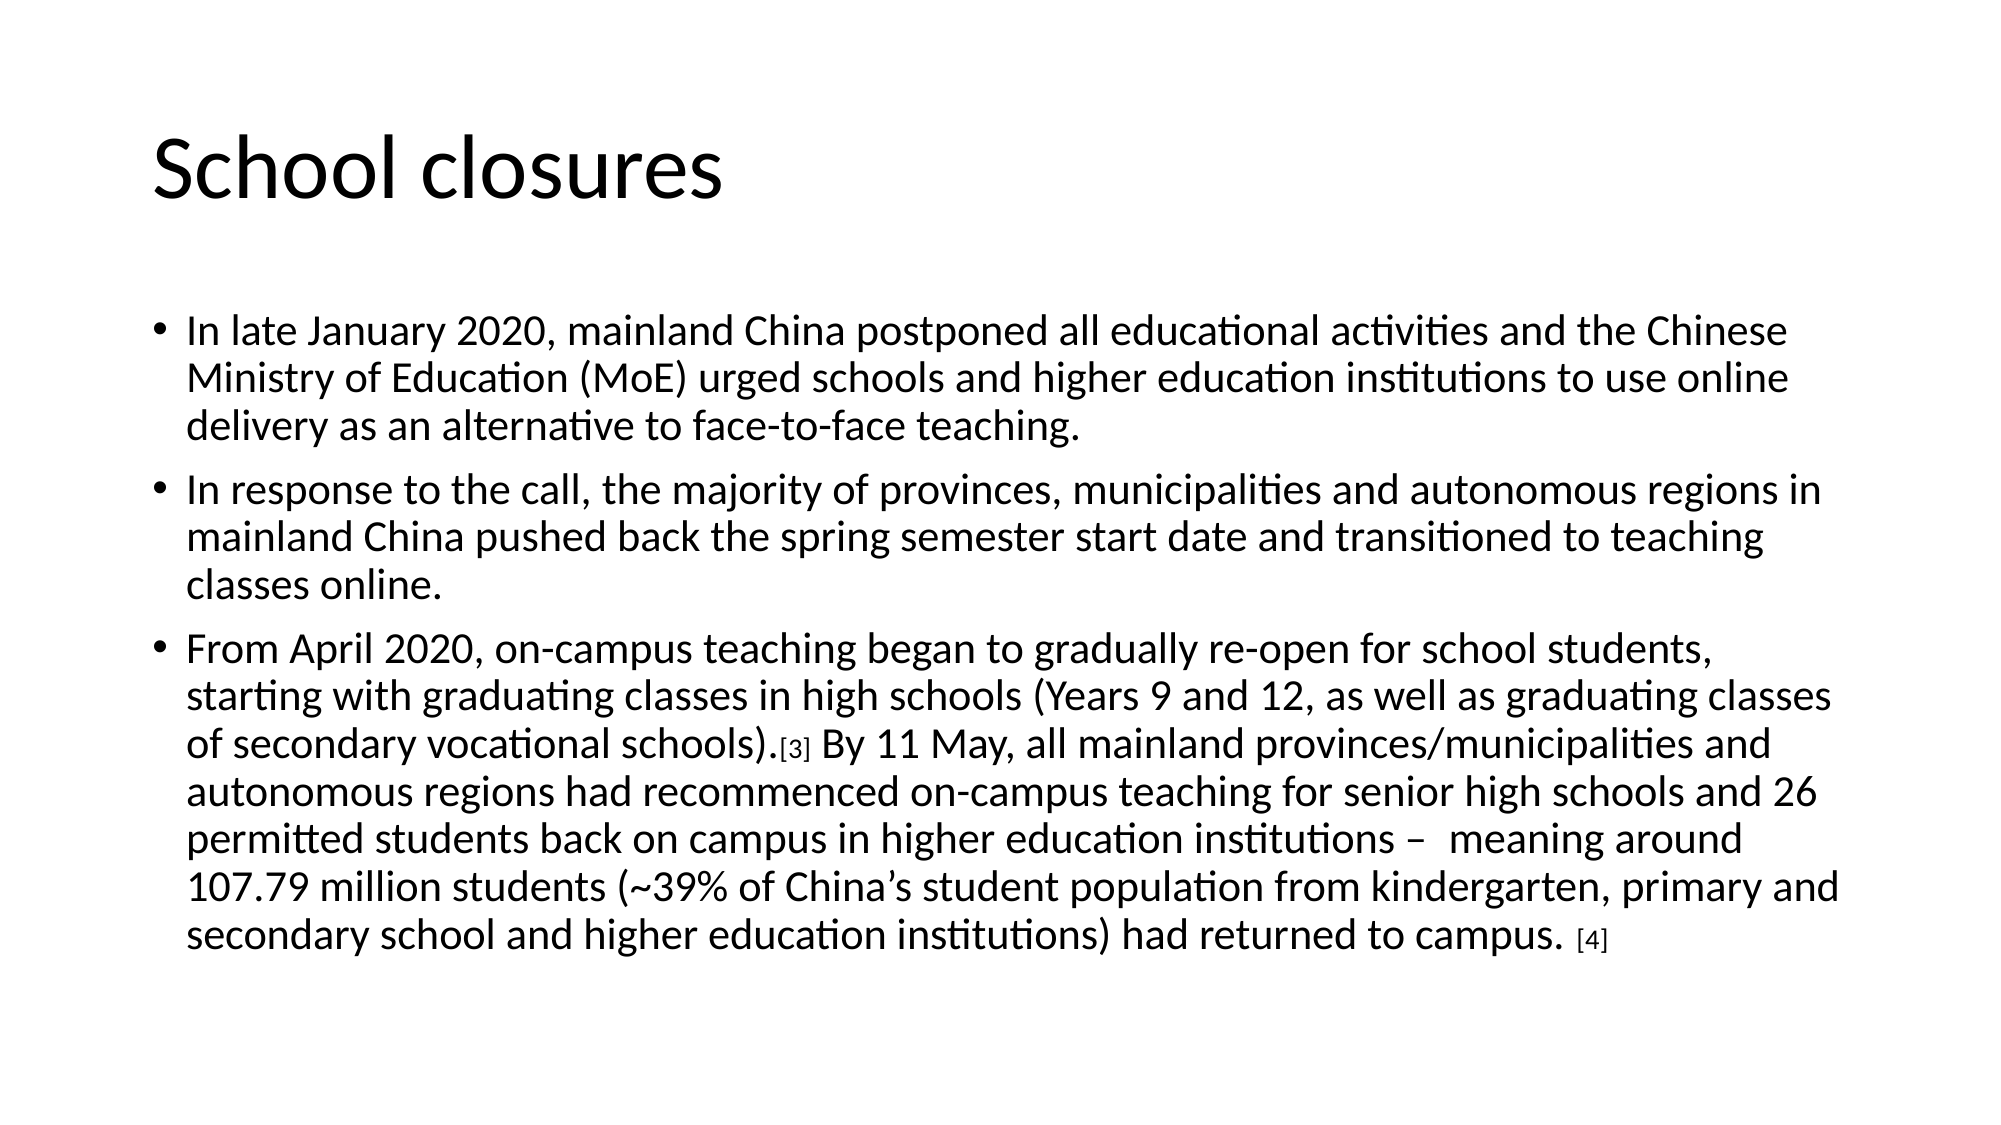

# School closures
In late January 2020, mainland China postponed all educational activities and the Chinese Ministry of Education (MoE) urged schools and higher education institutions to use online delivery as an alternative to face-to-face teaching.
In response to the call, the majority of provinces, municipalities and autonomous regions in mainland China pushed back the spring semester start date and transitioned to teaching classes online.
From April 2020, on-campus teaching began to gradually re-open for school students, starting with graduating classes in high schools (Years 9 and 12, as well as graduating classes of secondary vocational schools).[3] By 11 May, all mainland provinces/municipalities and autonomous regions had recommenced on-campus teaching for senior high schools and 26 permitted students back on campus in higher education institutions –  meaning around 107.79 million students (~39% of China’s student population from kindergarten, primary and secondary school and higher education institutions) had returned to campus. [4]